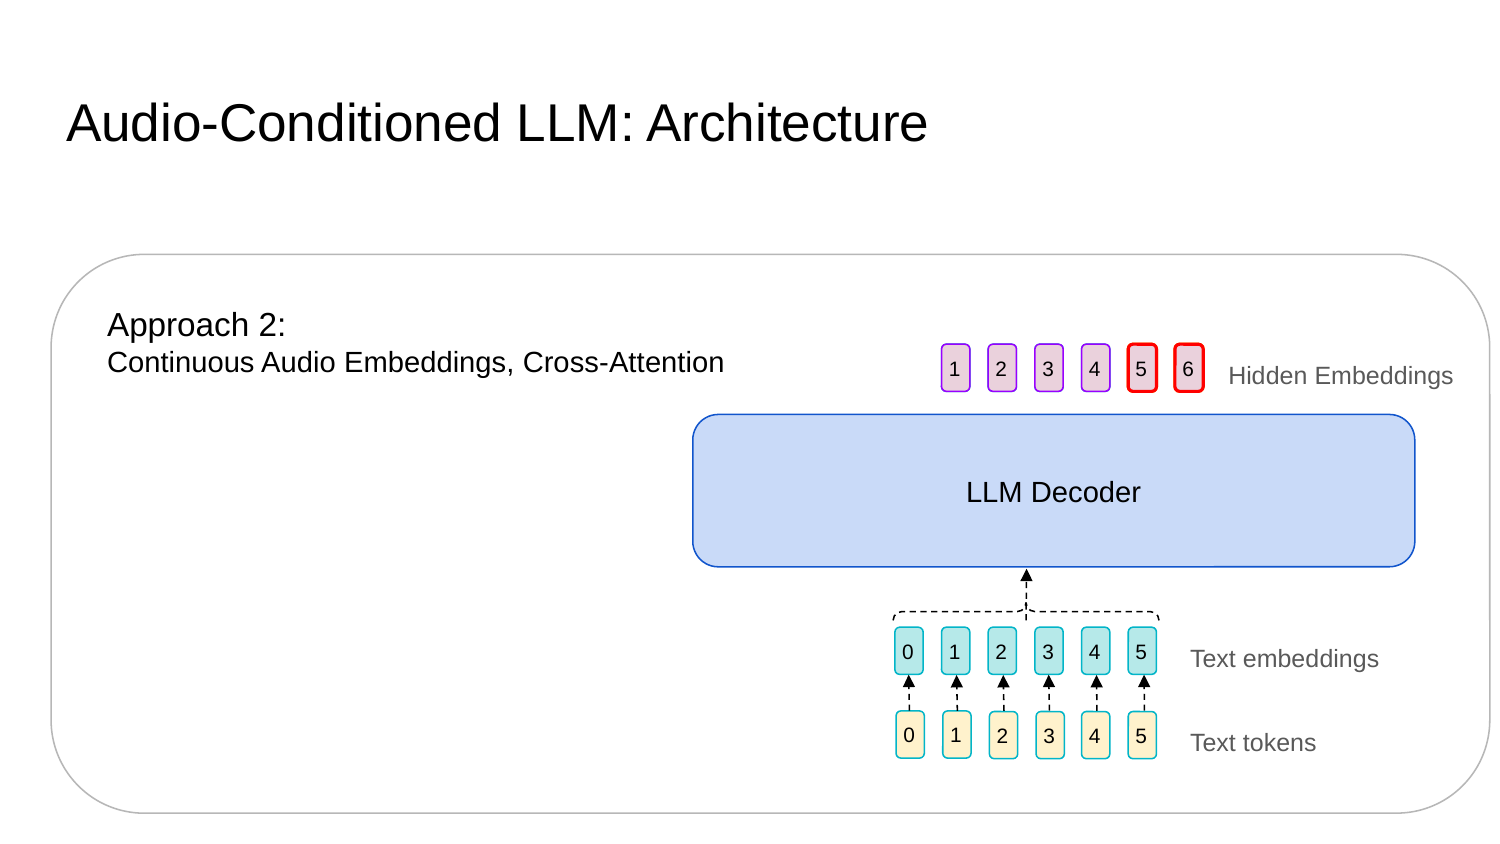

# Audio-Conditioned LLM: Architecture

Approach 2:
Continuous Audio Embeddings, Cross-Attention
1
1
2
2
3
3
4
4
5
5
6
6
Hidden Embeddings
LLM Decoder

0
1
2
3
4
5
Text embeddings
0
1
Text tokens
2
3
4
5